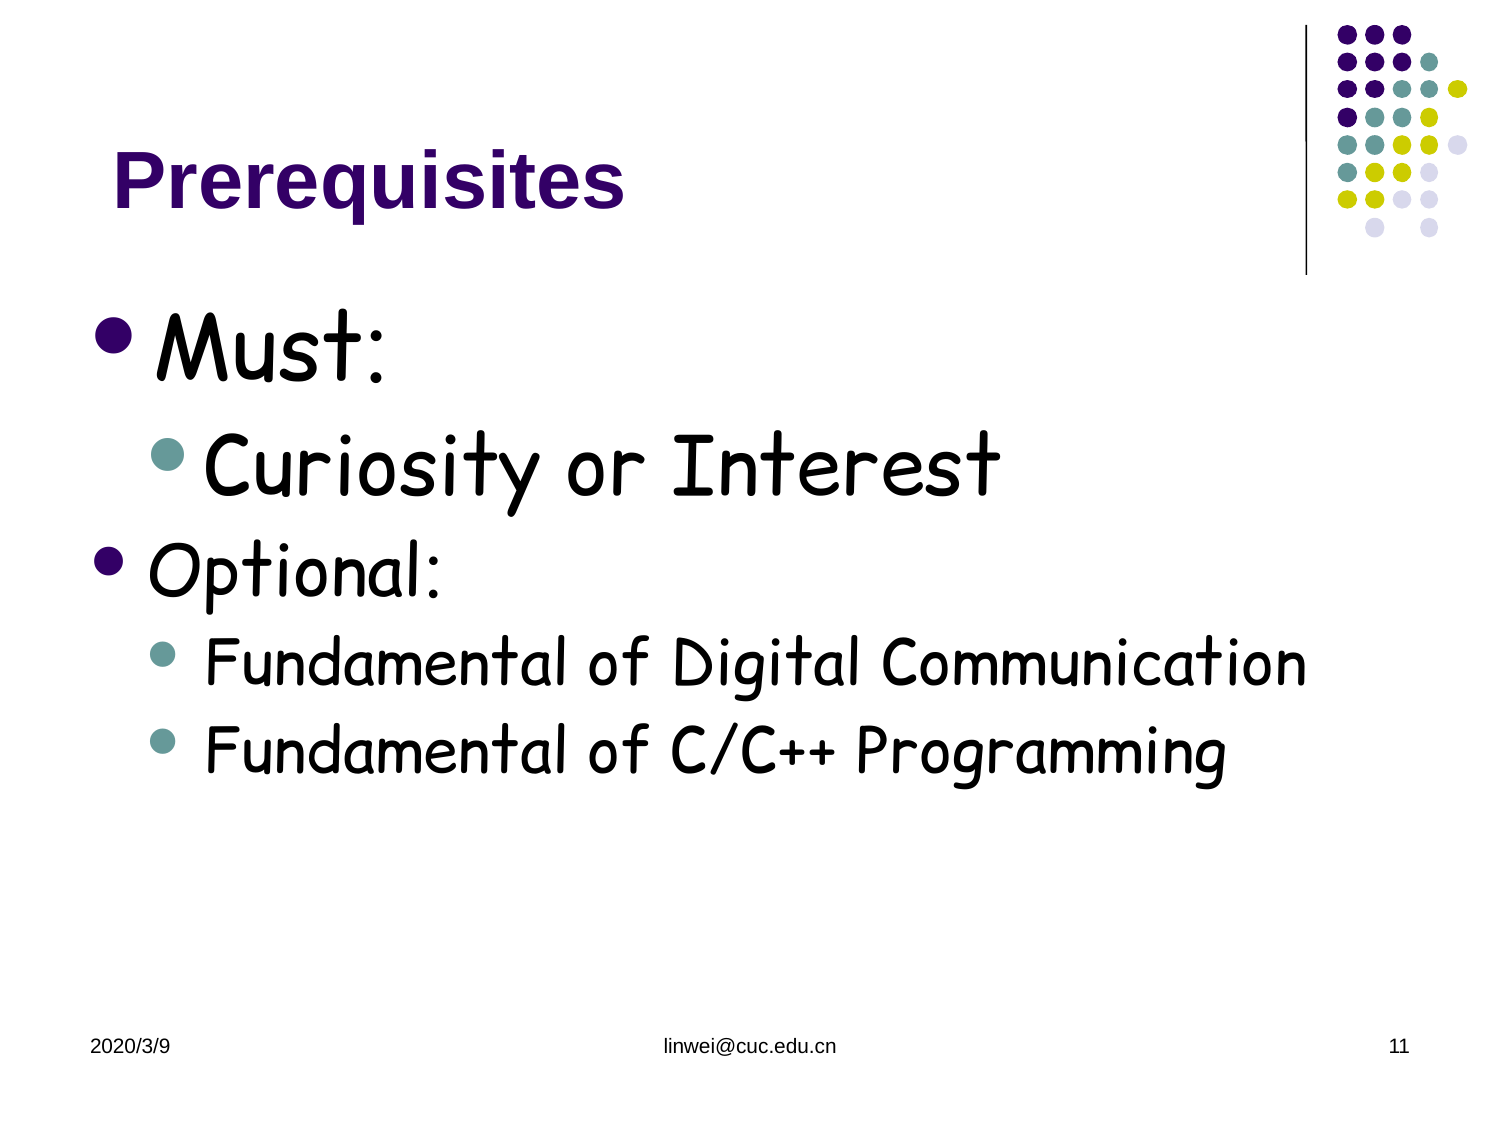

# Prerequisites
Must:
Curiosity or Interest
Optional:
Fundamental of Digital Communication
Fundamental of C/C++ Programming

2020/3/9
linwei@cuc.edu.cn
11